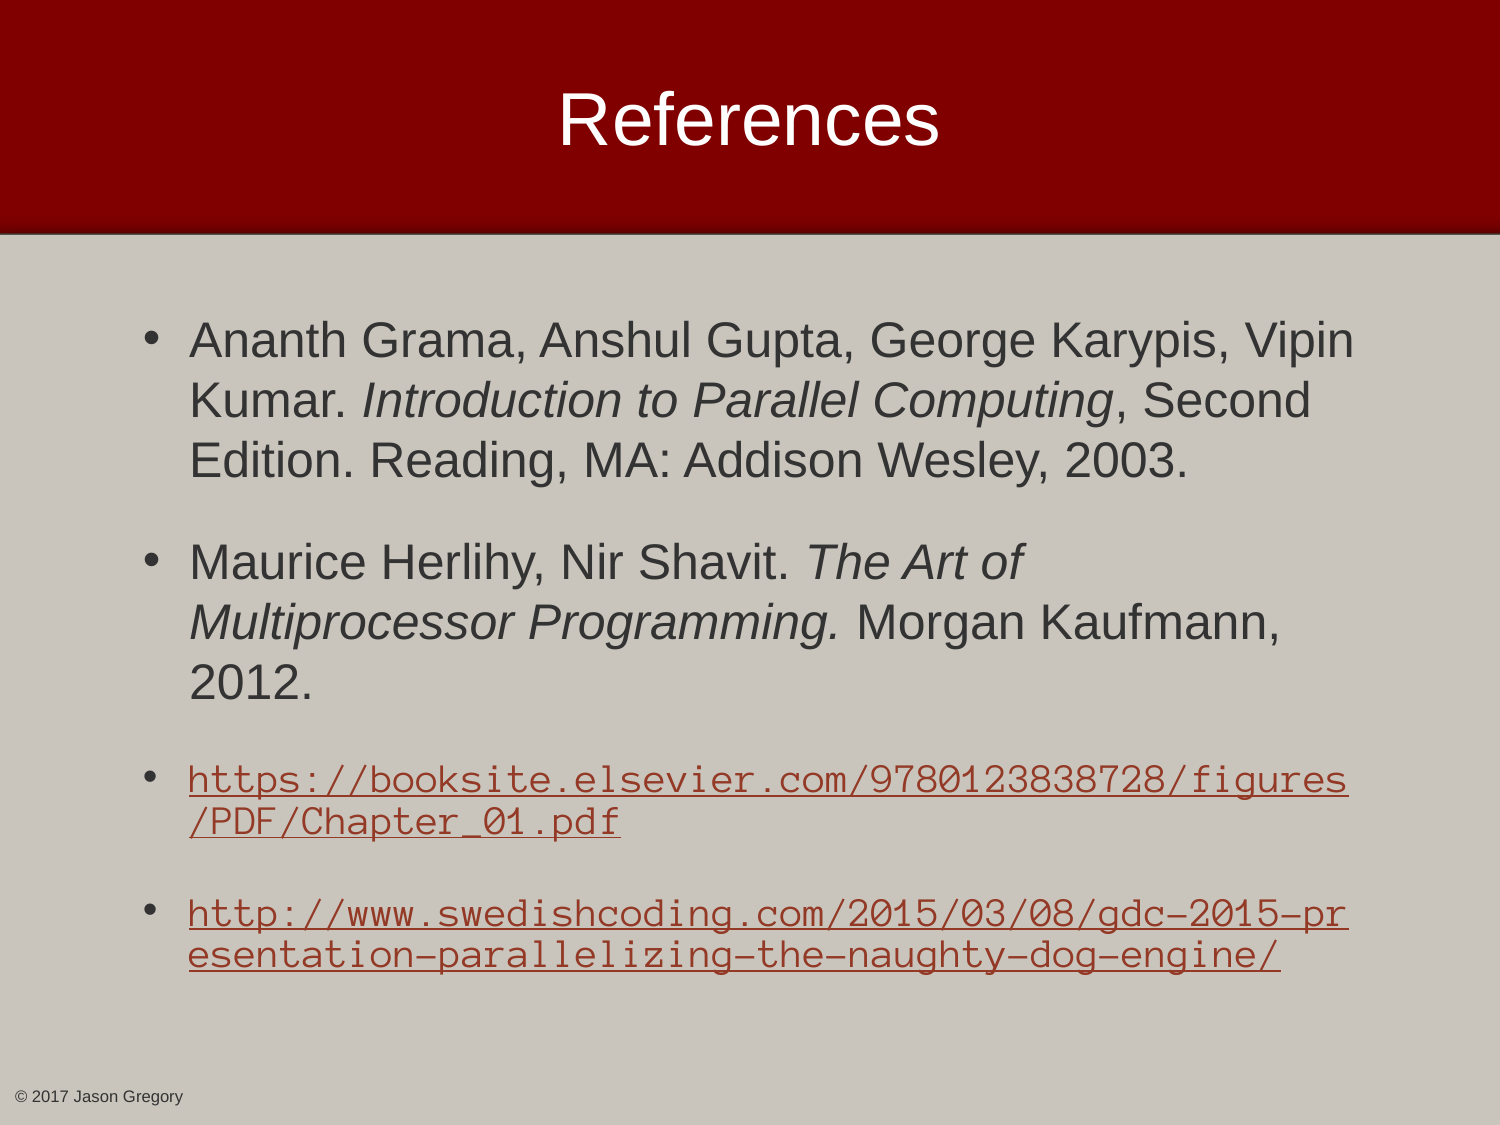

# References
Ananth Grama, Anshul Gupta, George Karypis, Vipin Kumar. Introduction to Parallel Computing, Second Edition. Reading, MA: Addison Wesley, 2003.
Maurice Herlihy, Nir Shavit. The Art of Multiprocessor Programming. Morgan Kaufmann, 2012.
https://booksite.elsevier.com/9780123838728/figures/PDF/Chapter_01.pdf
http://www.swedishcoding.com/2015/03/08/gdc-2015-presentation-parallelizing-the-naughty-dog-engine/
© 2017 Jason Gregory